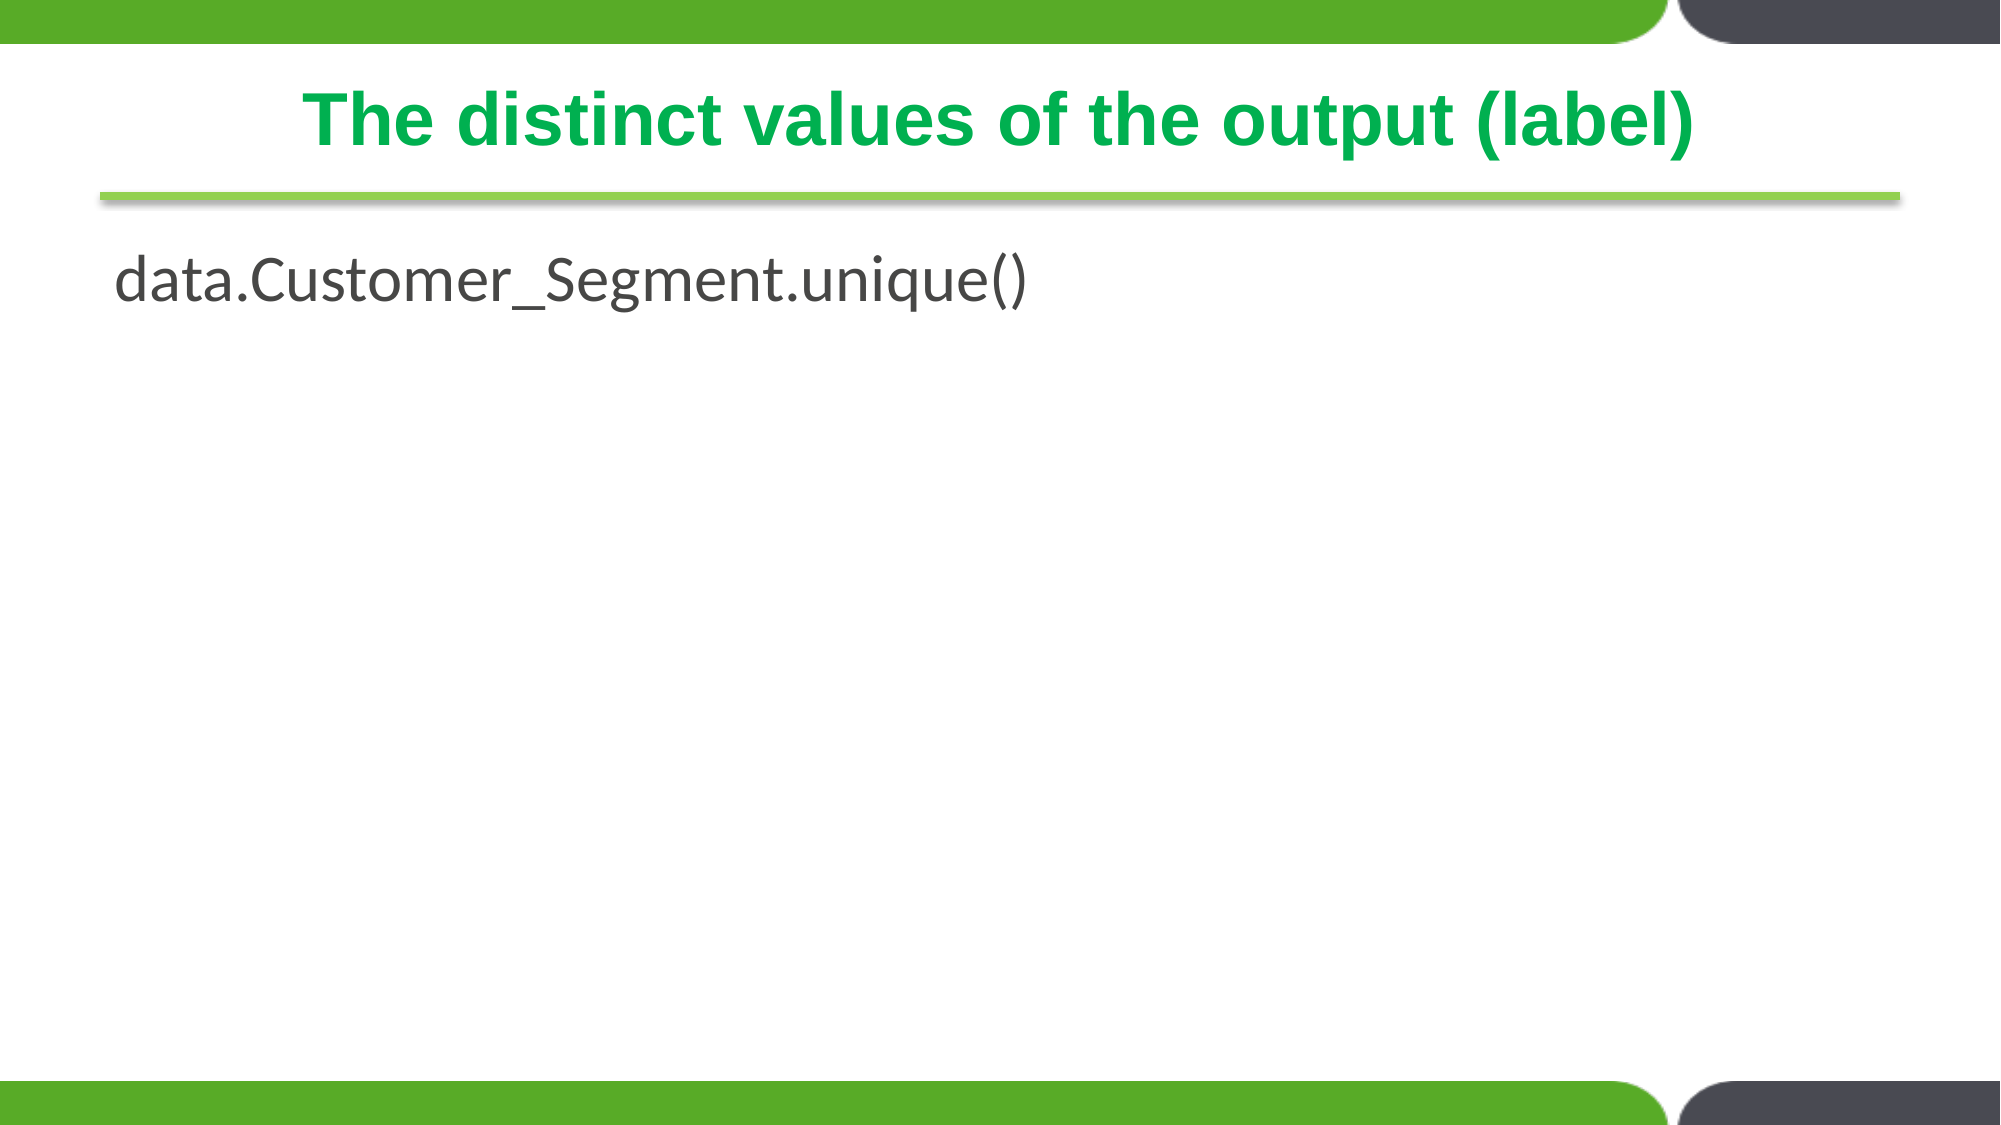

# The distinct values of the output (label)
data.Customer_Segment.unique()